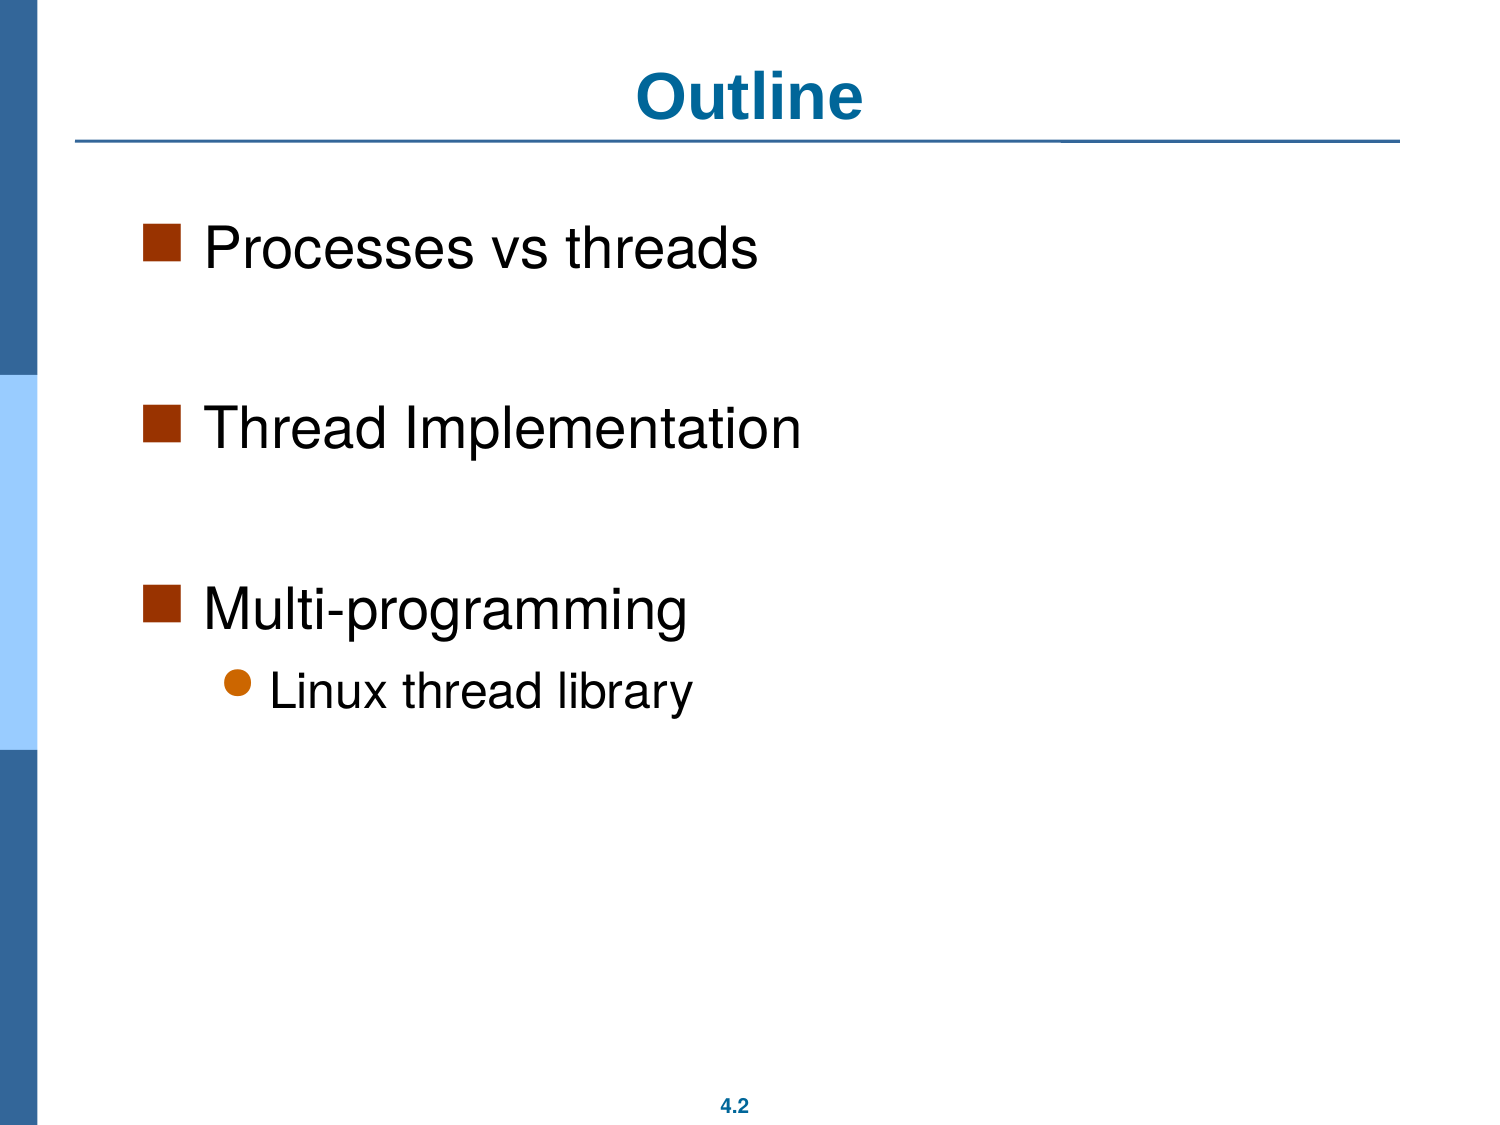

# Outline
Processes vs threads

Thread Implementation

Multi-programming
Linux thread library